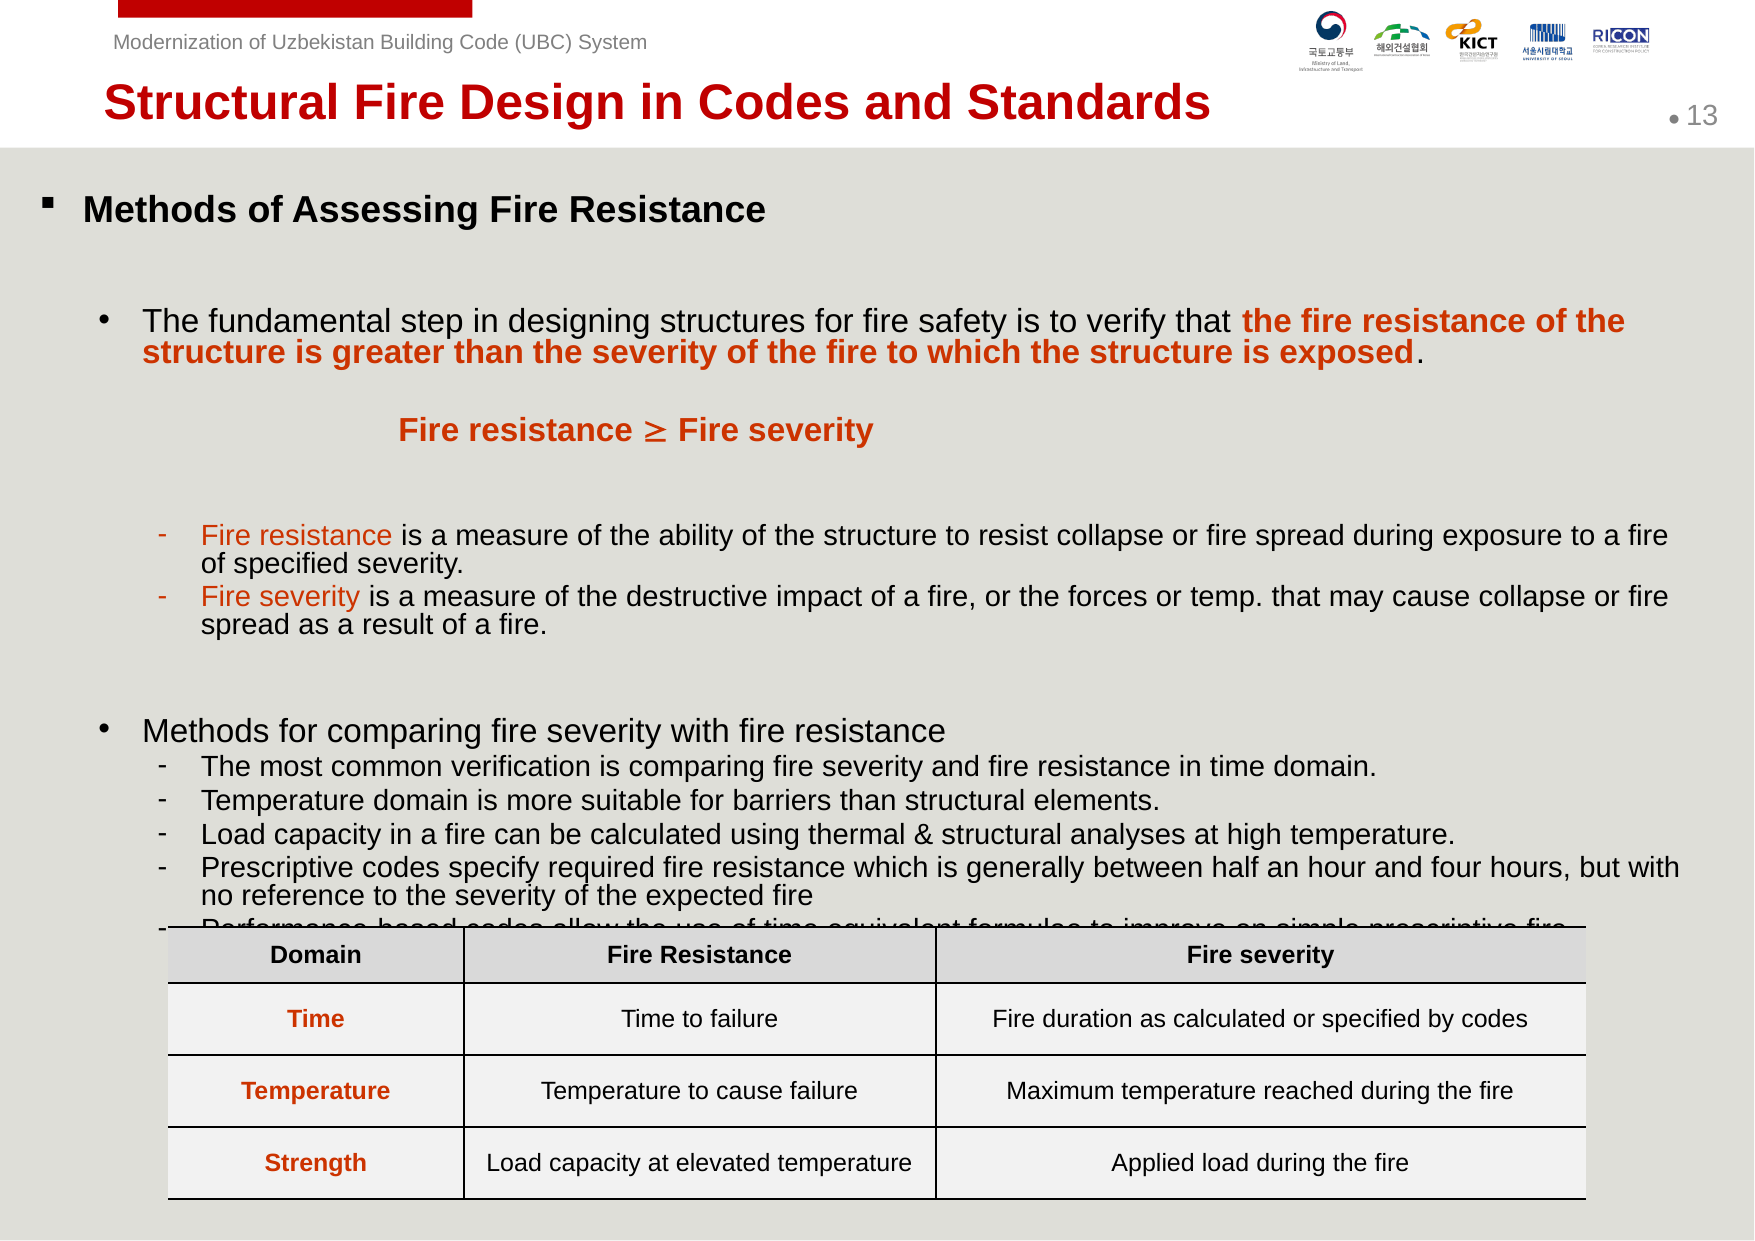

Structural Fire Design in Codes and Standards
Methods of Assessing Fire Resistance

The fundamental step in designing structures for fire safety is to verify that the fire resistance of the structure is greater than the severity of the fire to which the structure is exposed.

		Fire resistance ≥ Fire severity

Fire resistance is a measure of the ability of the structure to resist collapse or fire spread during exposure to a fire of specified severity.
Fire severity is a measure of the destructive impact of a fire, or the forces or temp. that may cause collapse or fire spread as a result of a fire.

Methods for comparing fire severity with fire resistance
The most common verification is comparing fire severity and fire resistance in time domain.
Temperature domain is more suitable for barriers than structural elements.
Load capacity in a fire can be calculated using thermal & structural analyses at high temperature.
Prescriptive codes specify required fire resistance which is generally between half an hour and four hours, but with no reference to the severity of the expected fire
Performance-based codes allow the use of time equivalent formulae to improve on simple prescriptive fire-resistance requirements

| Domain | Fire Resistance | Fire severity |
| --- | --- | --- |
| Time | Time to failure | Fire duration as calculated or specified by codes |
| Temperature | Temperature to cause failure | Maximum temperature reached during the fire |
| Strength | Load capacity at elevated temperature | Applied load during the fire |